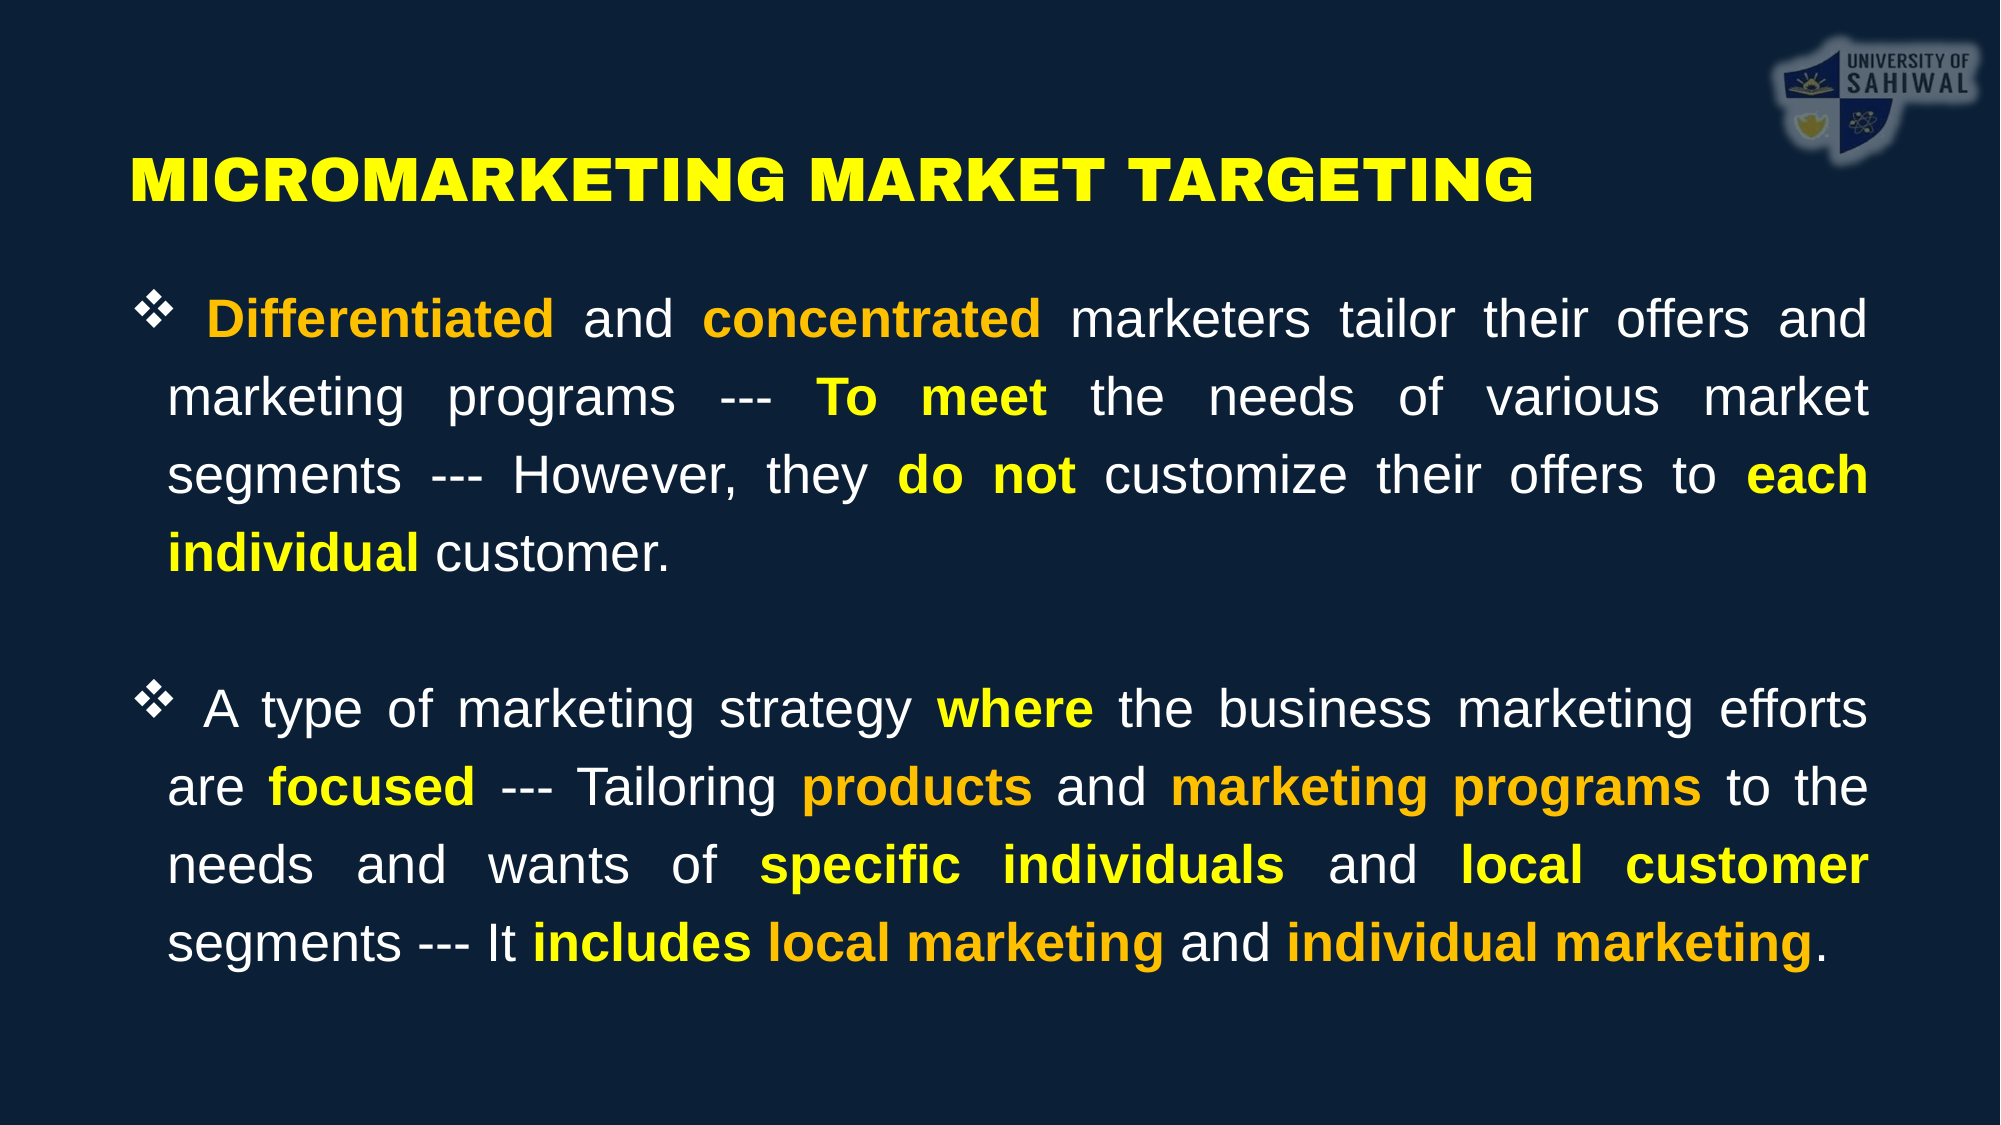

MICROMARKETING MARKET TARGETING

 Differentiated and concentrated marketers tailor their offers and marketing programs --- To meet the needs of various market segments --- However, they do not customize their offers to each individual customer.

 A type of marketing strategy where the business marketing efforts are focused --- Tailoring products and marketing programs to the needs and wants of specific individuals and local customer segments --- It includes local marketing and individual marketing.